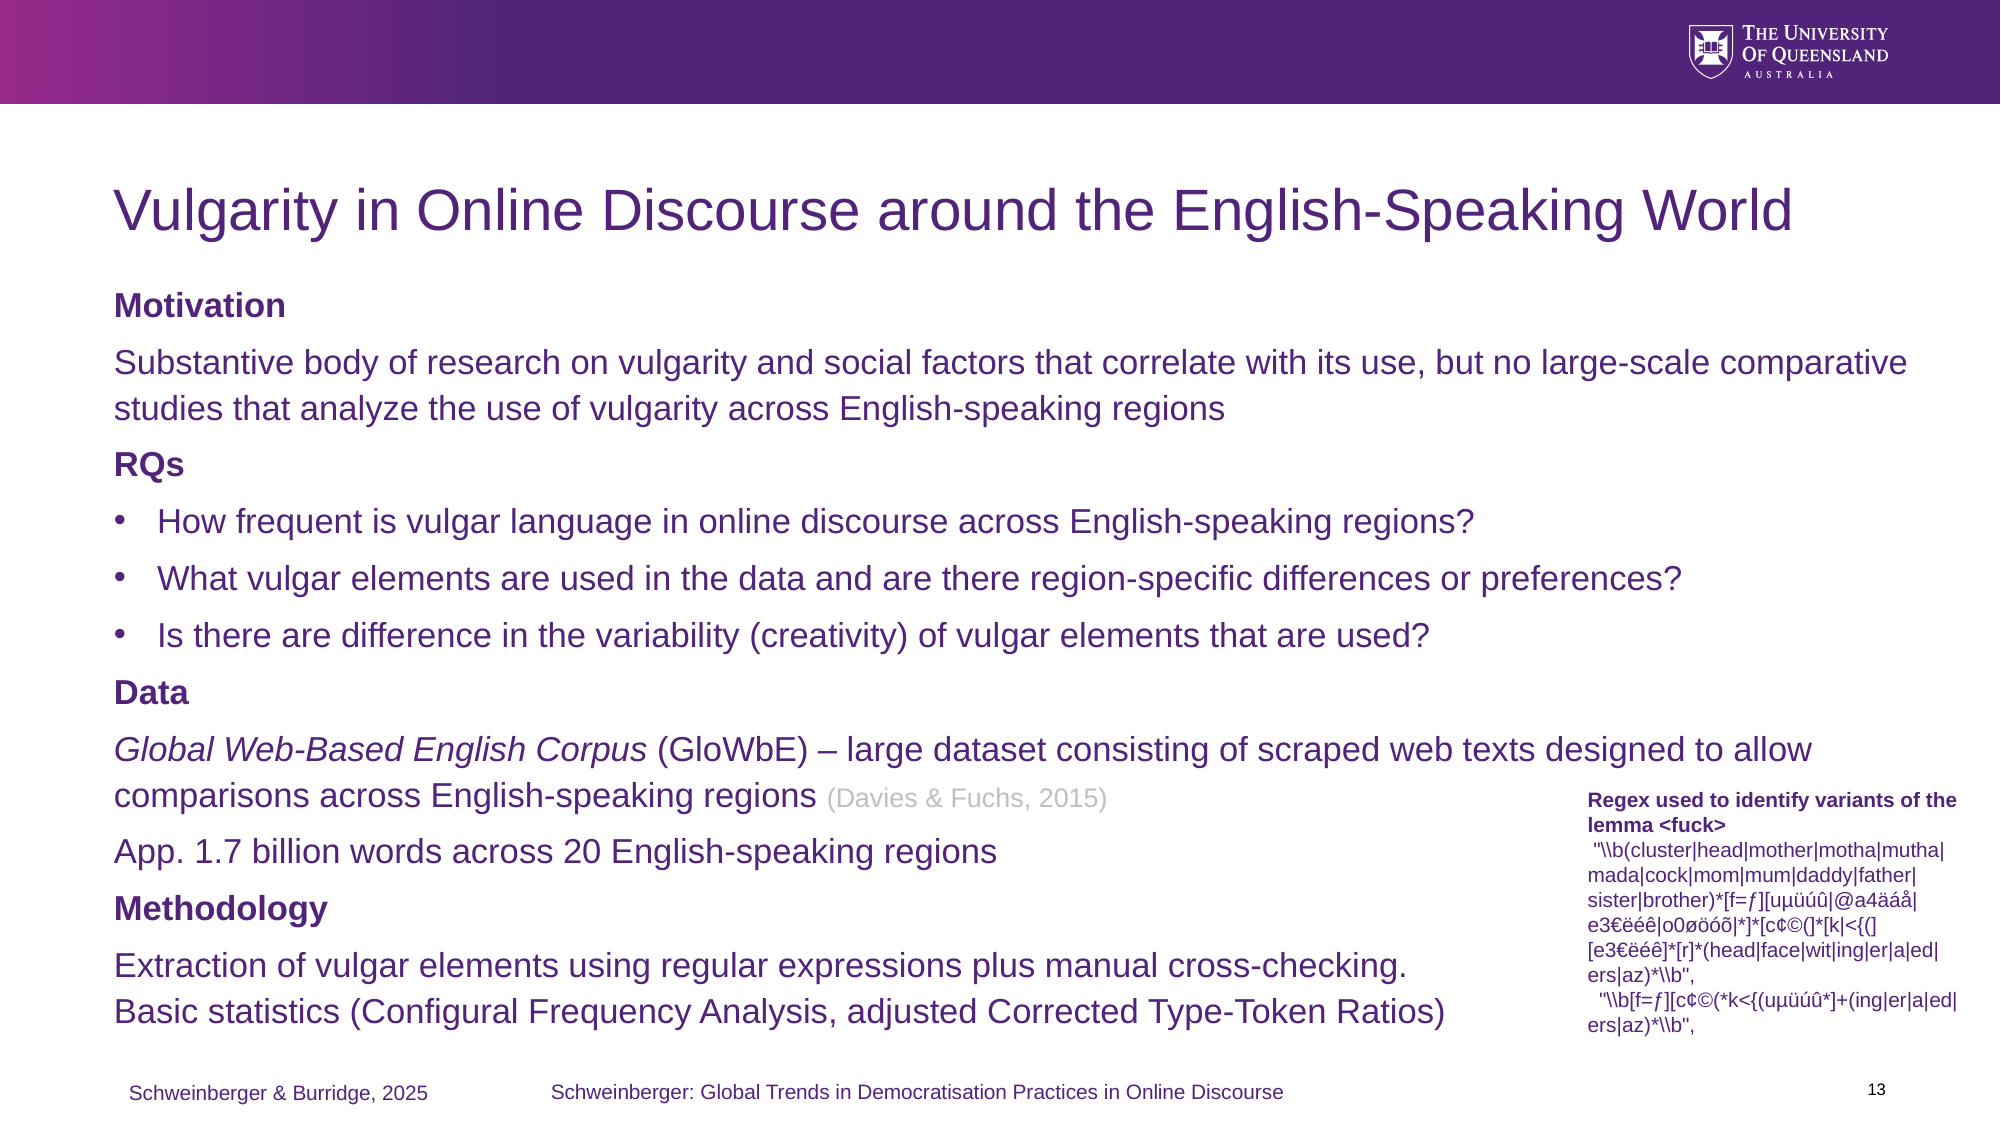

# Vulgarity in Online Discourse around the English-Speaking World
Motivation
Substantive body of research on vulgarity and social factors that correlate with its use, but no large-scale comparative studies that analyze the use of vulgarity across English-speaking regions
RQs
How frequent is vulgar language in online discourse across English-speaking regions?
What vulgar elements are used in the data and are there region-specific differences or preferences?
Is there are difference in the variability (creativity) of vulgar elements that are used?
Data
Global Web-Based English Corpus (GloWbE) – large dataset consisting of scraped web texts designed to allow comparisons across English-speaking regions (Davies & Fuchs, 2015)
App. 1.7 billion words across 20 English-speaking regions
Methodology
Extraction of vulgar elements using regular expressions plus manual cross-checking.
Basic statistics (Configural Frequency Analysis, adjusted Corrected Type-Token Ratios)
Regex used to identify variants of the lemma <fuck>
 "\\b(cluster|head|mother|motha|mutha|mada|cock|mom|mum|daddy|father|sister|brother)*[f=ƒ][uµüúû|@a4äáå|e3€ëéê|o0øöóõ|*]*[c¢©(]*[k|<{(][e3€ëéê]*[r]*(head|face|wit|ing|er|a|ed|ers|az)*\\b",
  "\\b[f=ƒ][c¢©(*k<{(uµüúû*]+(ing|er|a|ed|ers|az)*\\b",
13
Schweinberger: Global Trends in Democratisation Practices in Online Discourse
Schweinberger & Burridge, 2025